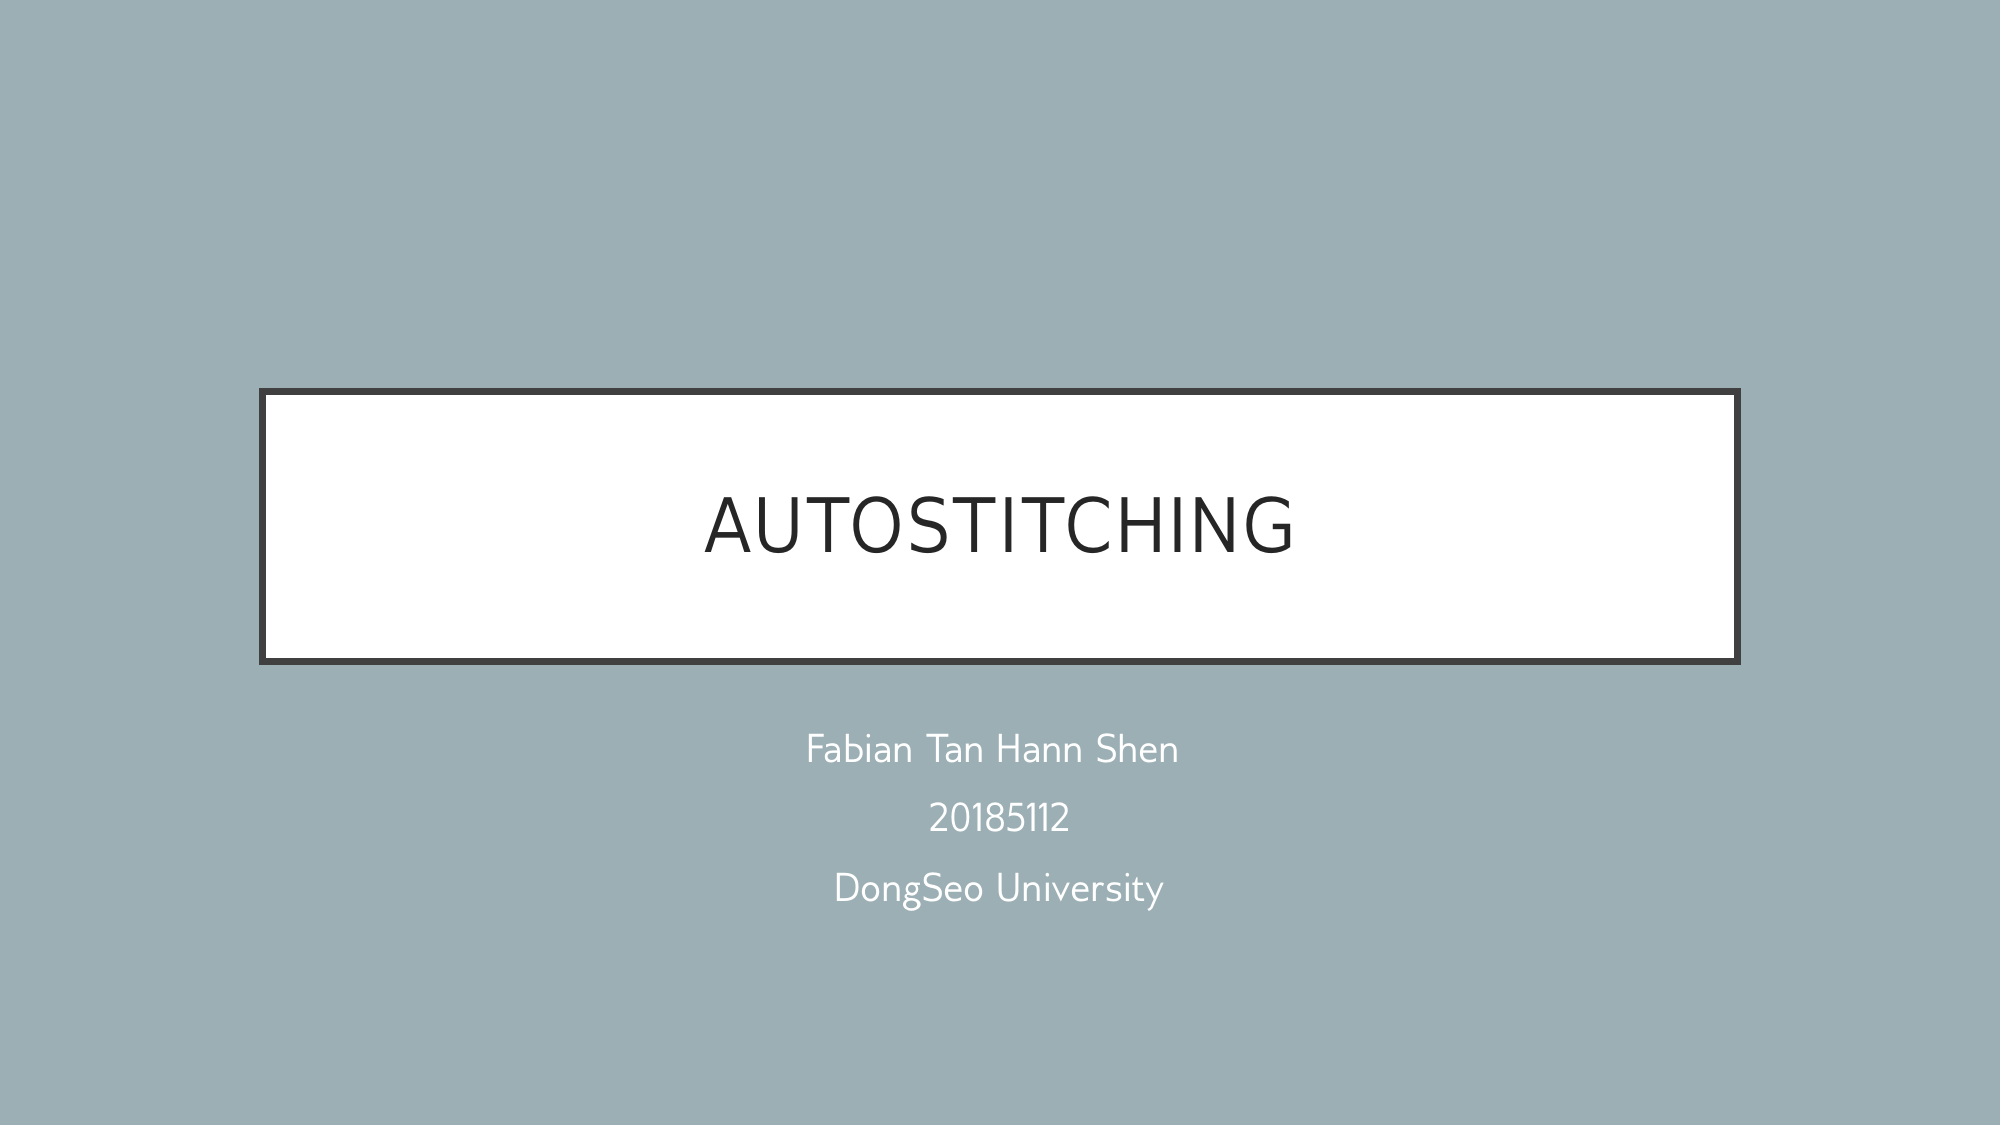

# autostitching
Fabian Tan Hann Shen
20185112
DongSeo University